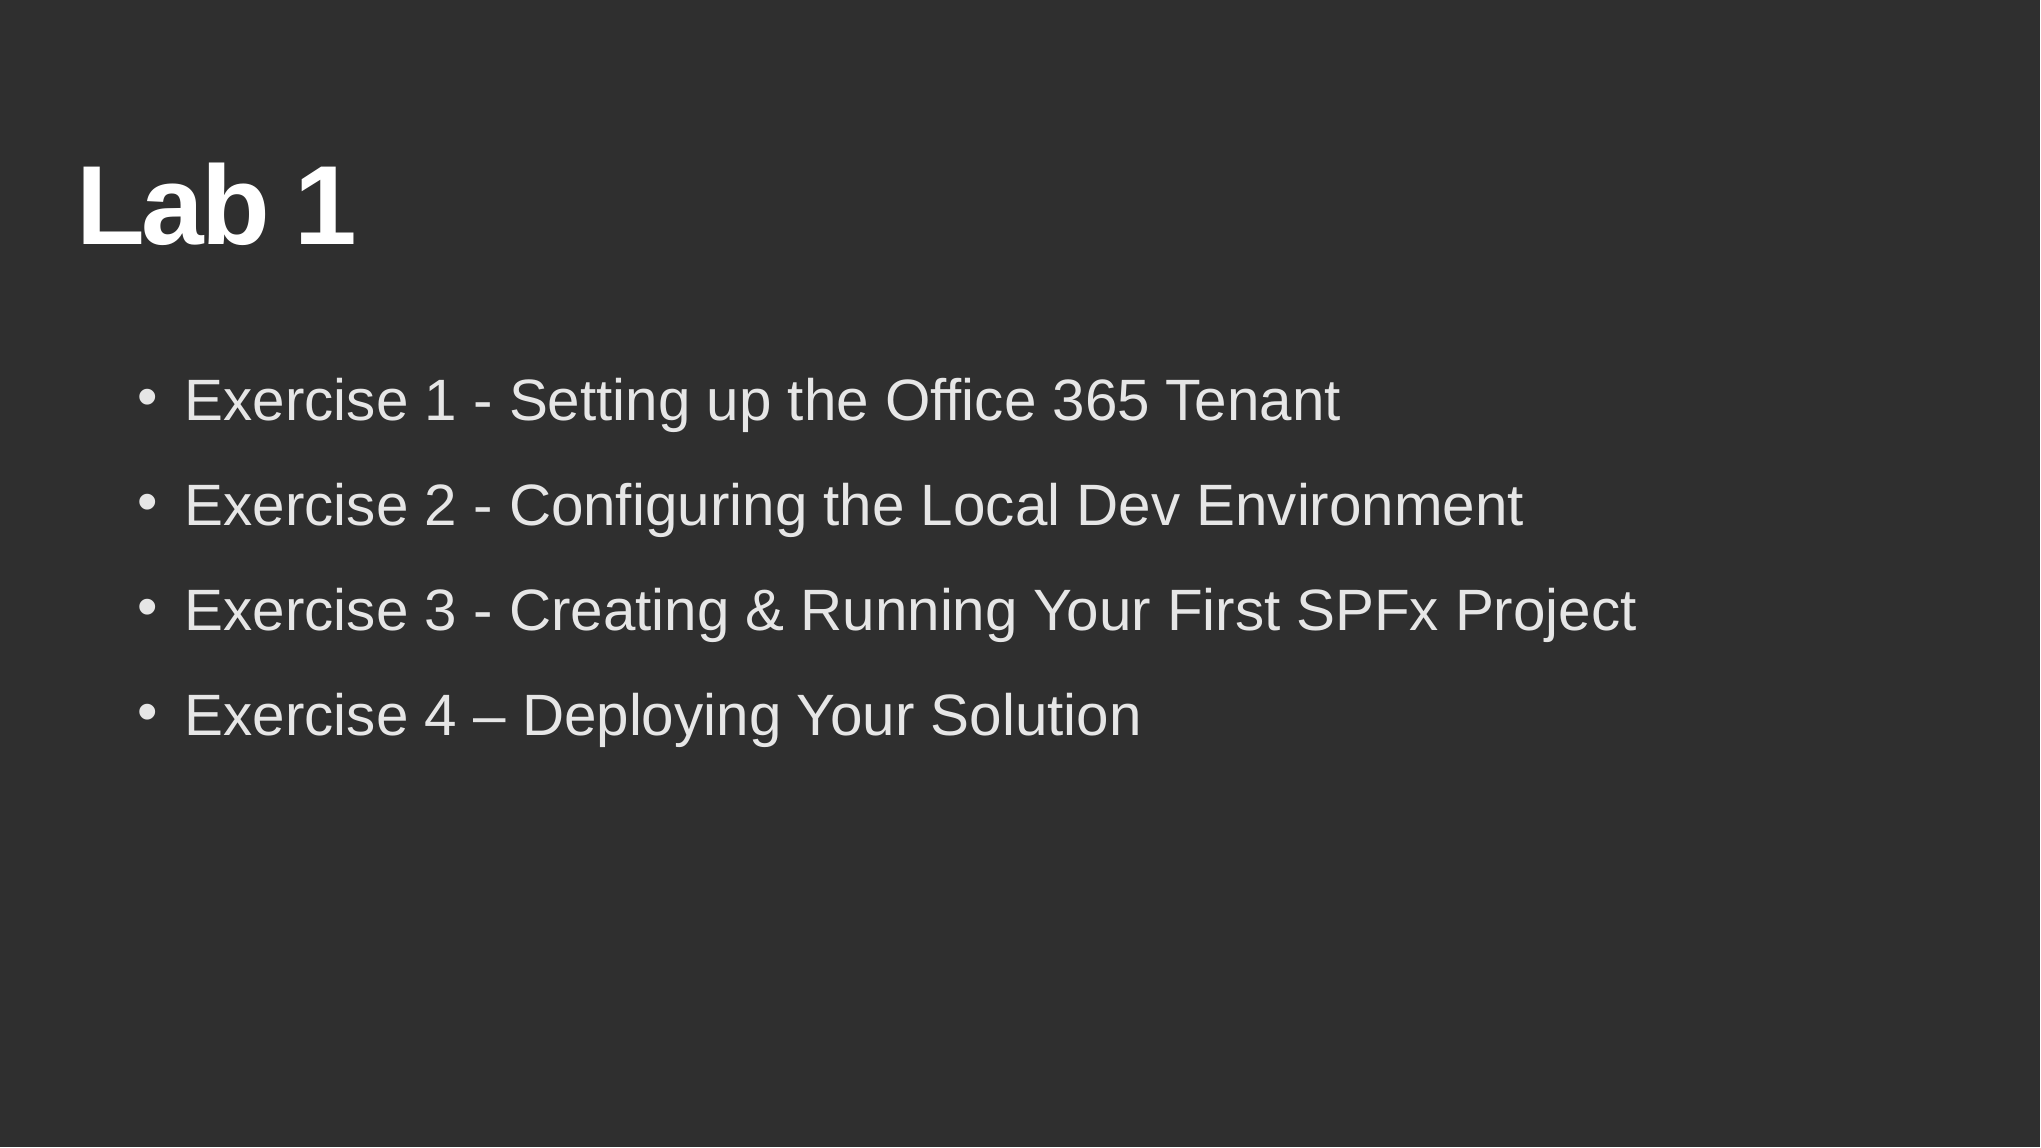

# Lab 1
Exercise 1 - Setting up the Office 365 Tenant
Exercise 2 - Configuring the Local Dev Environment
Exercise 3 - Creating & Running Your First SPFx Project
Exercise 4 – Deploying Your Solution